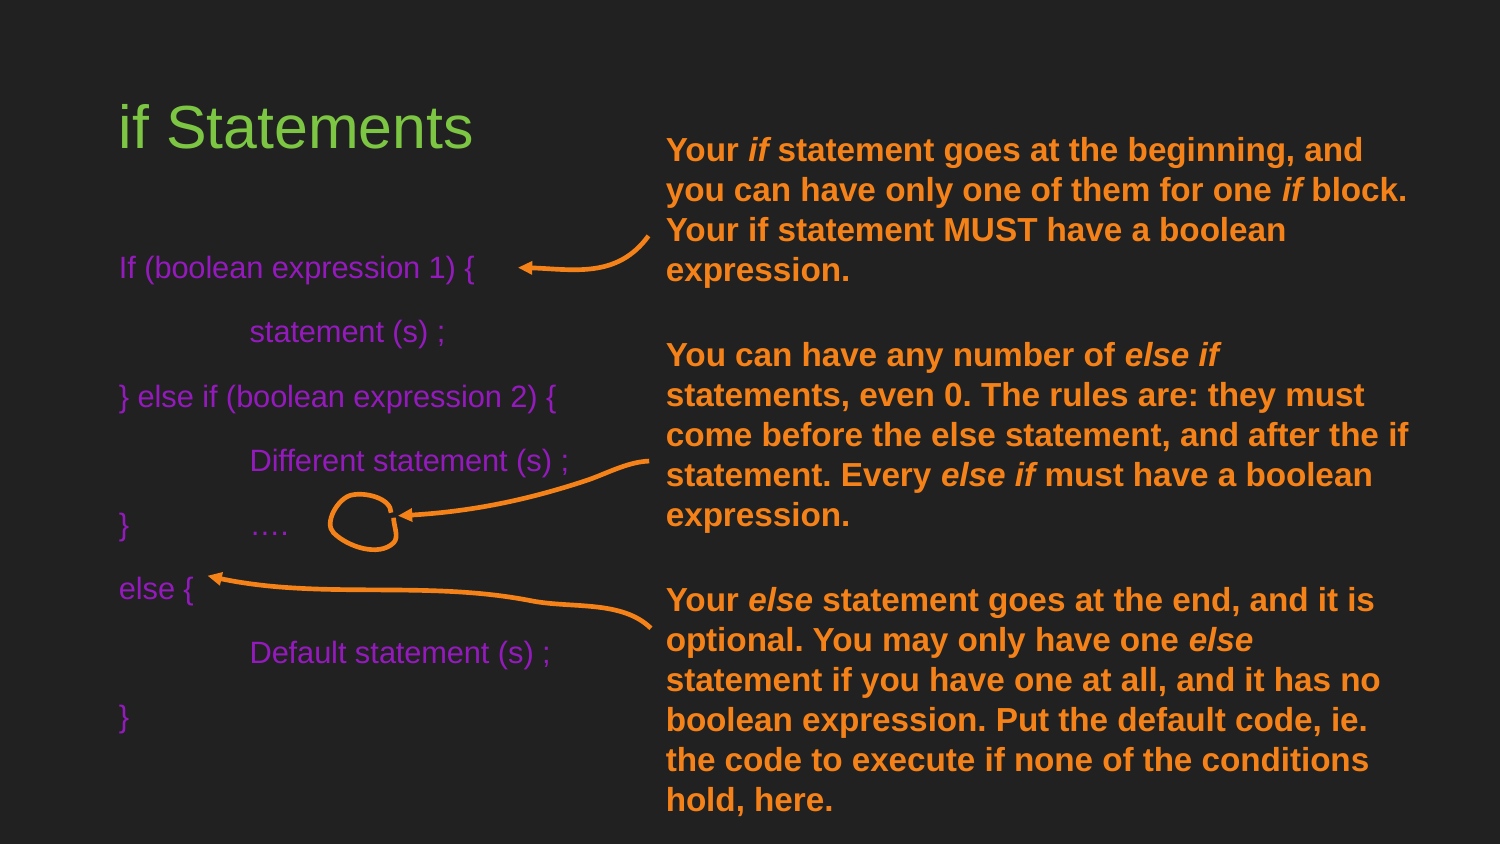

# if Statements
Your if statement goes at the beginning, and you can have only one of them for one if block. Your if statement MUST have a boolean expression.
If (boolean expression 1) {
	statement (s) ;
} else if (boolean expression 2) {
	Different statement (s) ;
} 			….
else {
	Default statement (s) ;
}

You can have any number of else if statements, even 0. The rules are: they must come before the else statement, and after the if statement. Every else if must have a boolean expression.

Your else statement goes at the end, and it is optional. You may only have one else statement if you have one at all, and it has no boolean expression. Put the default code, ie. the code to execute if none of the conditions hold, here.